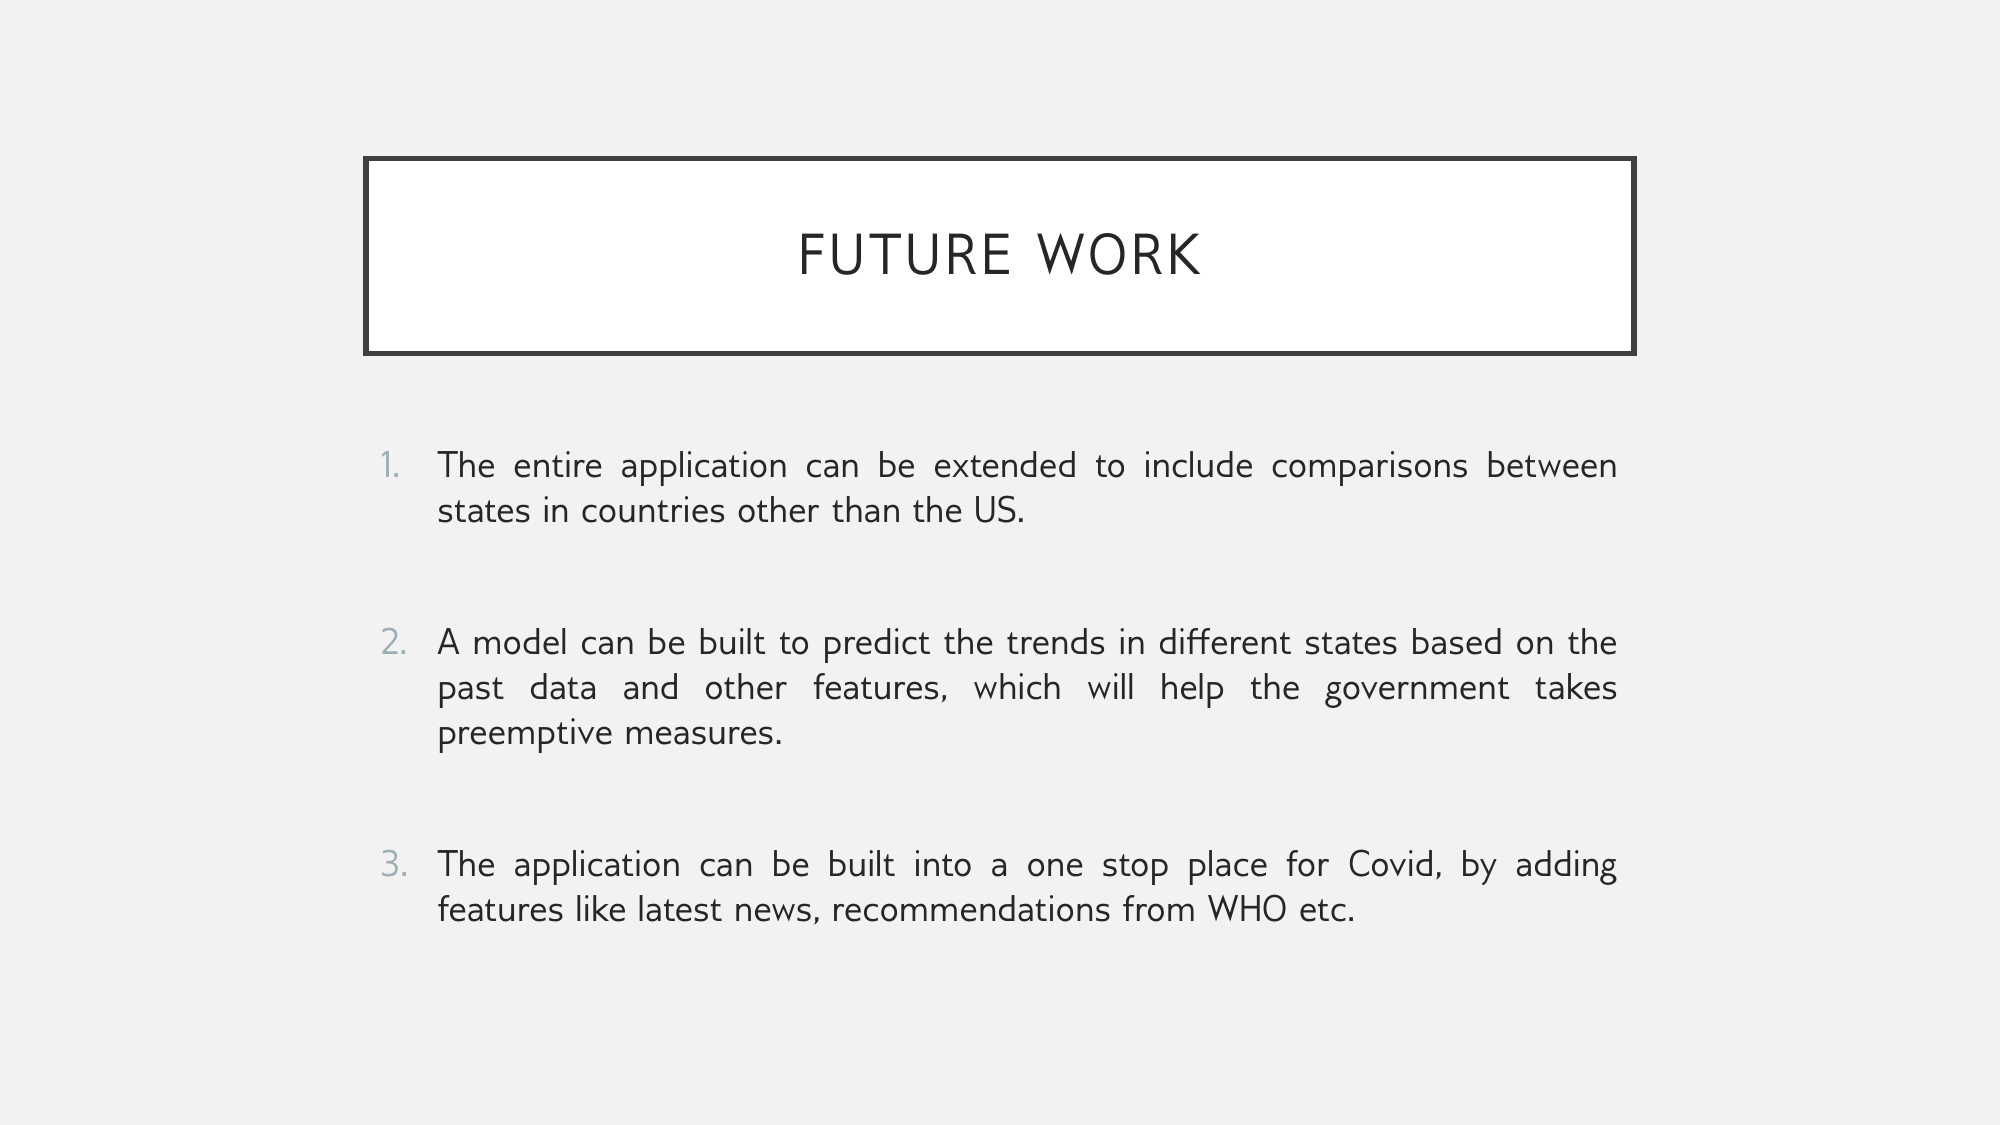

# Future Work
The entire application can be extended to include comparisons between states in countries other than the US.

A model can be built to predict the trends in different states based on the past data and other features, which will help the government takes preemptive measures.

The application can be built into a one stop place for Covid, by adding features like latest news, recommendations from WHO etc.